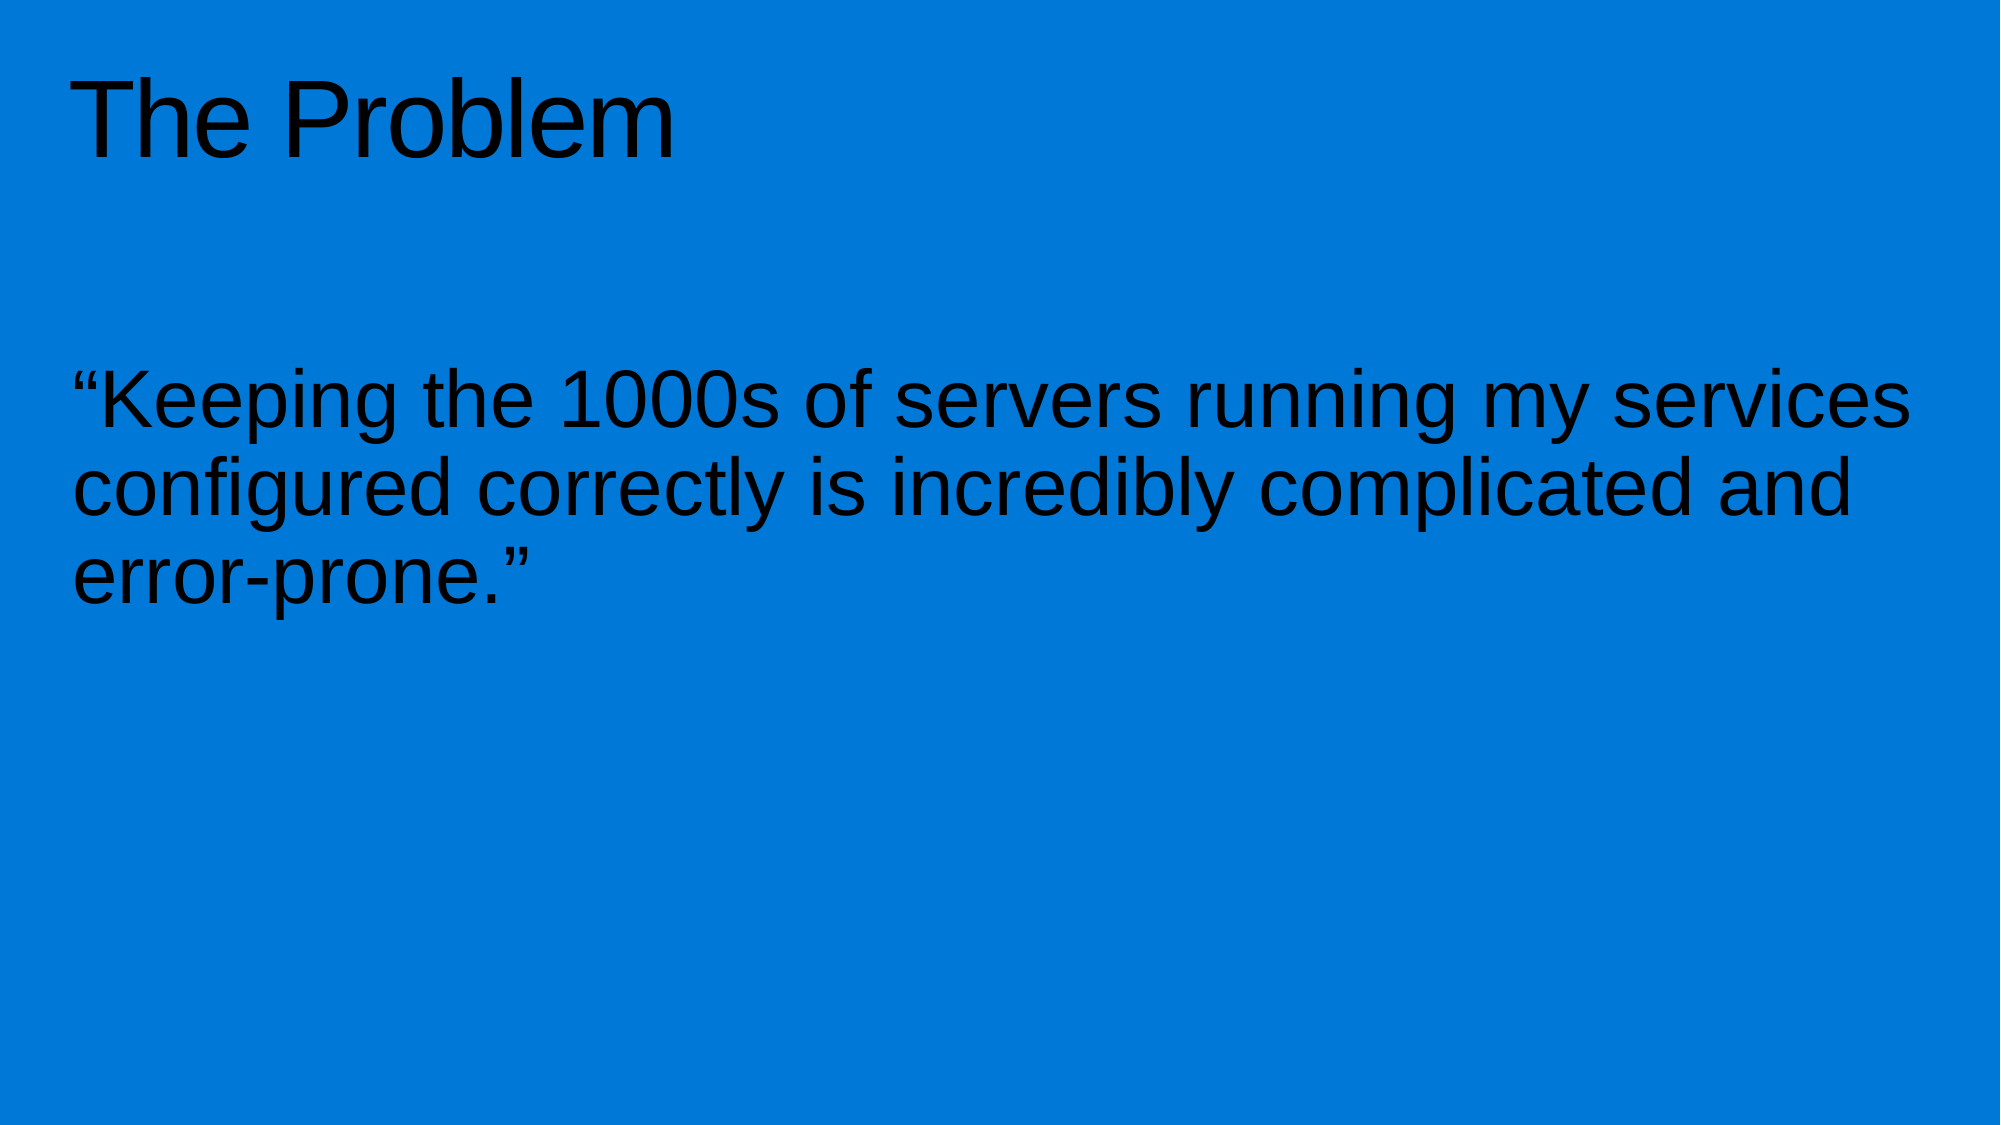

# The Problem
“Keeping the 1000s of servers running my services configured correctly is incredibly complicated and error-prone.”